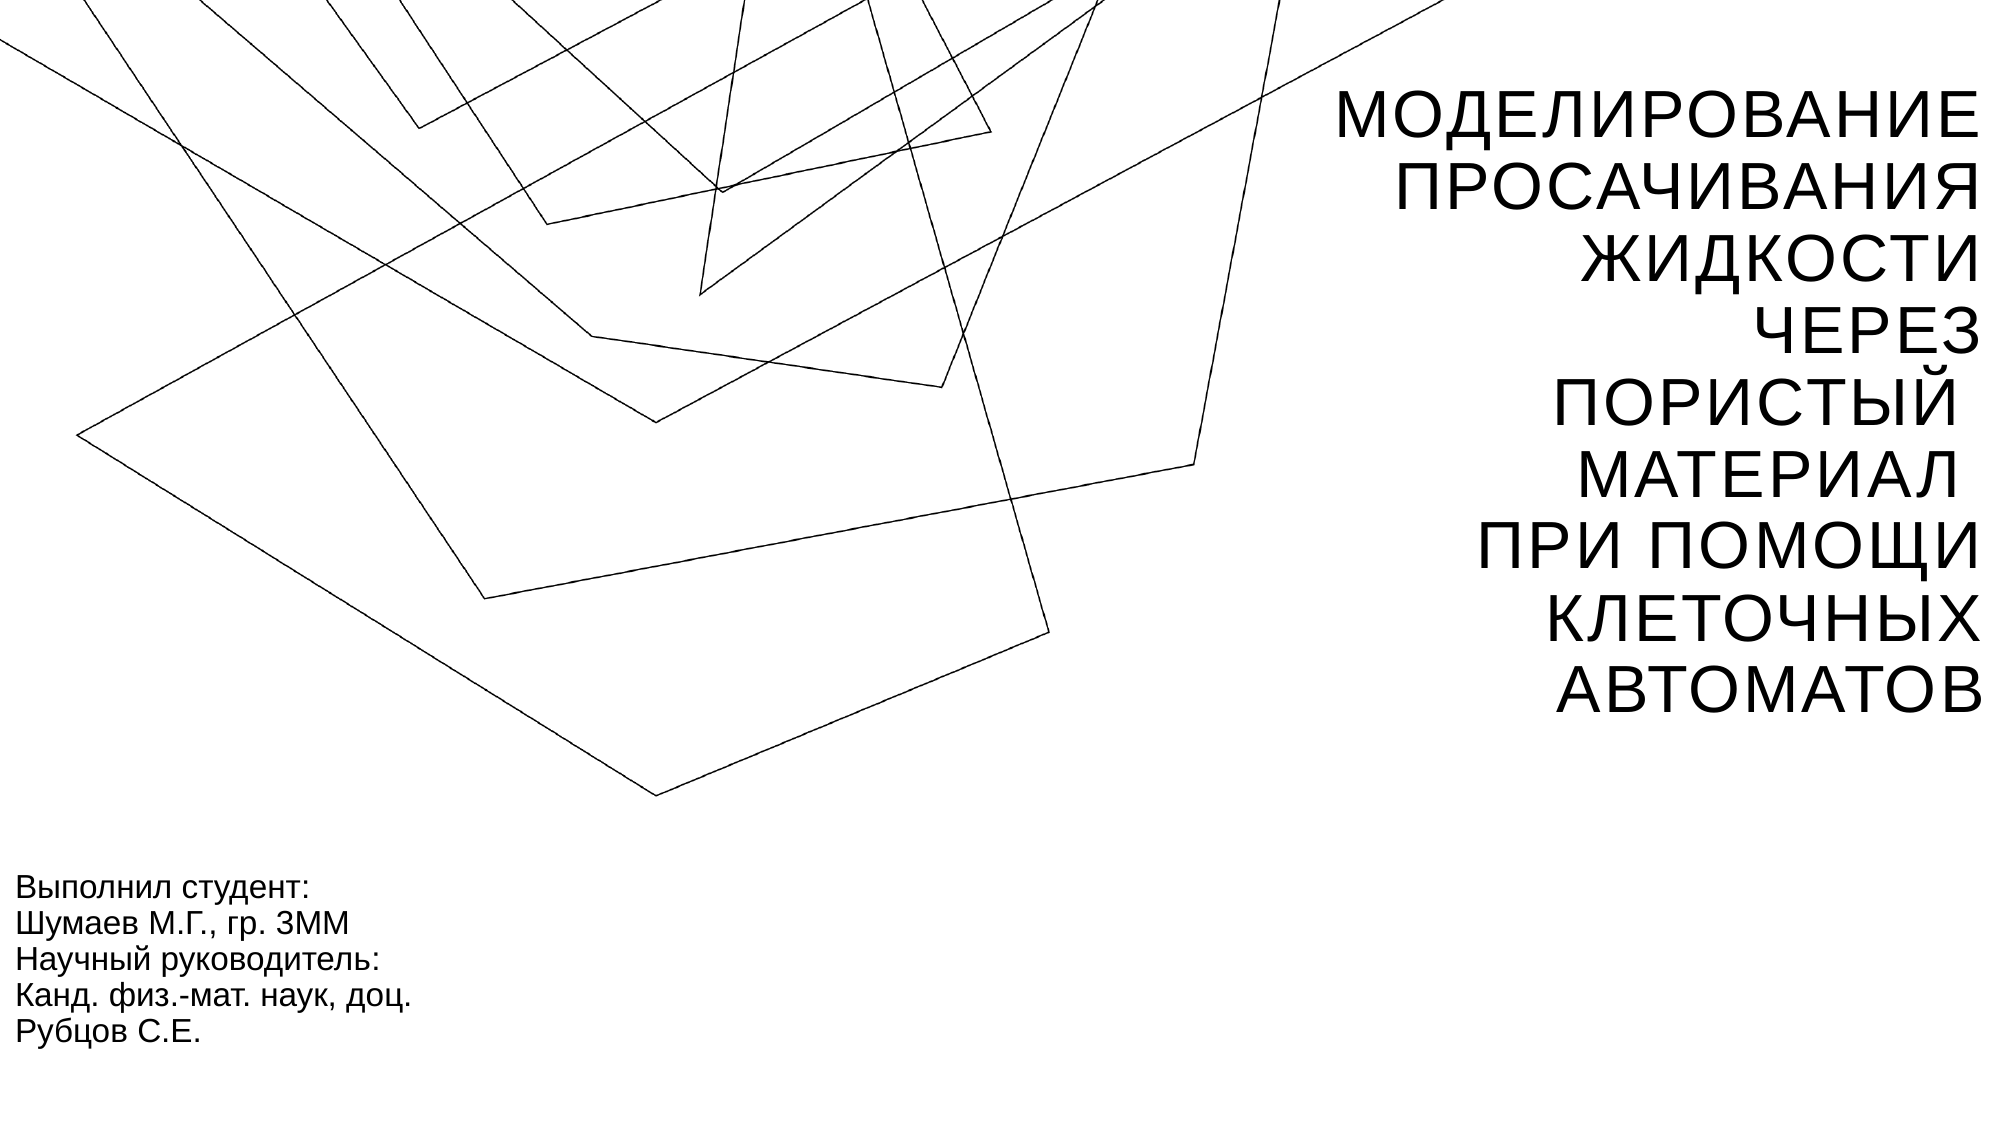

# Моделирование просачивания Жидкости через пористый Материал при помощи клеточных автоматов
Выполнил студент:
Шумаев М.Г., гр. 3ММ
Научный руководитель:
Канд. физ.-мат. наук, доц.
Рубцов С.Е.